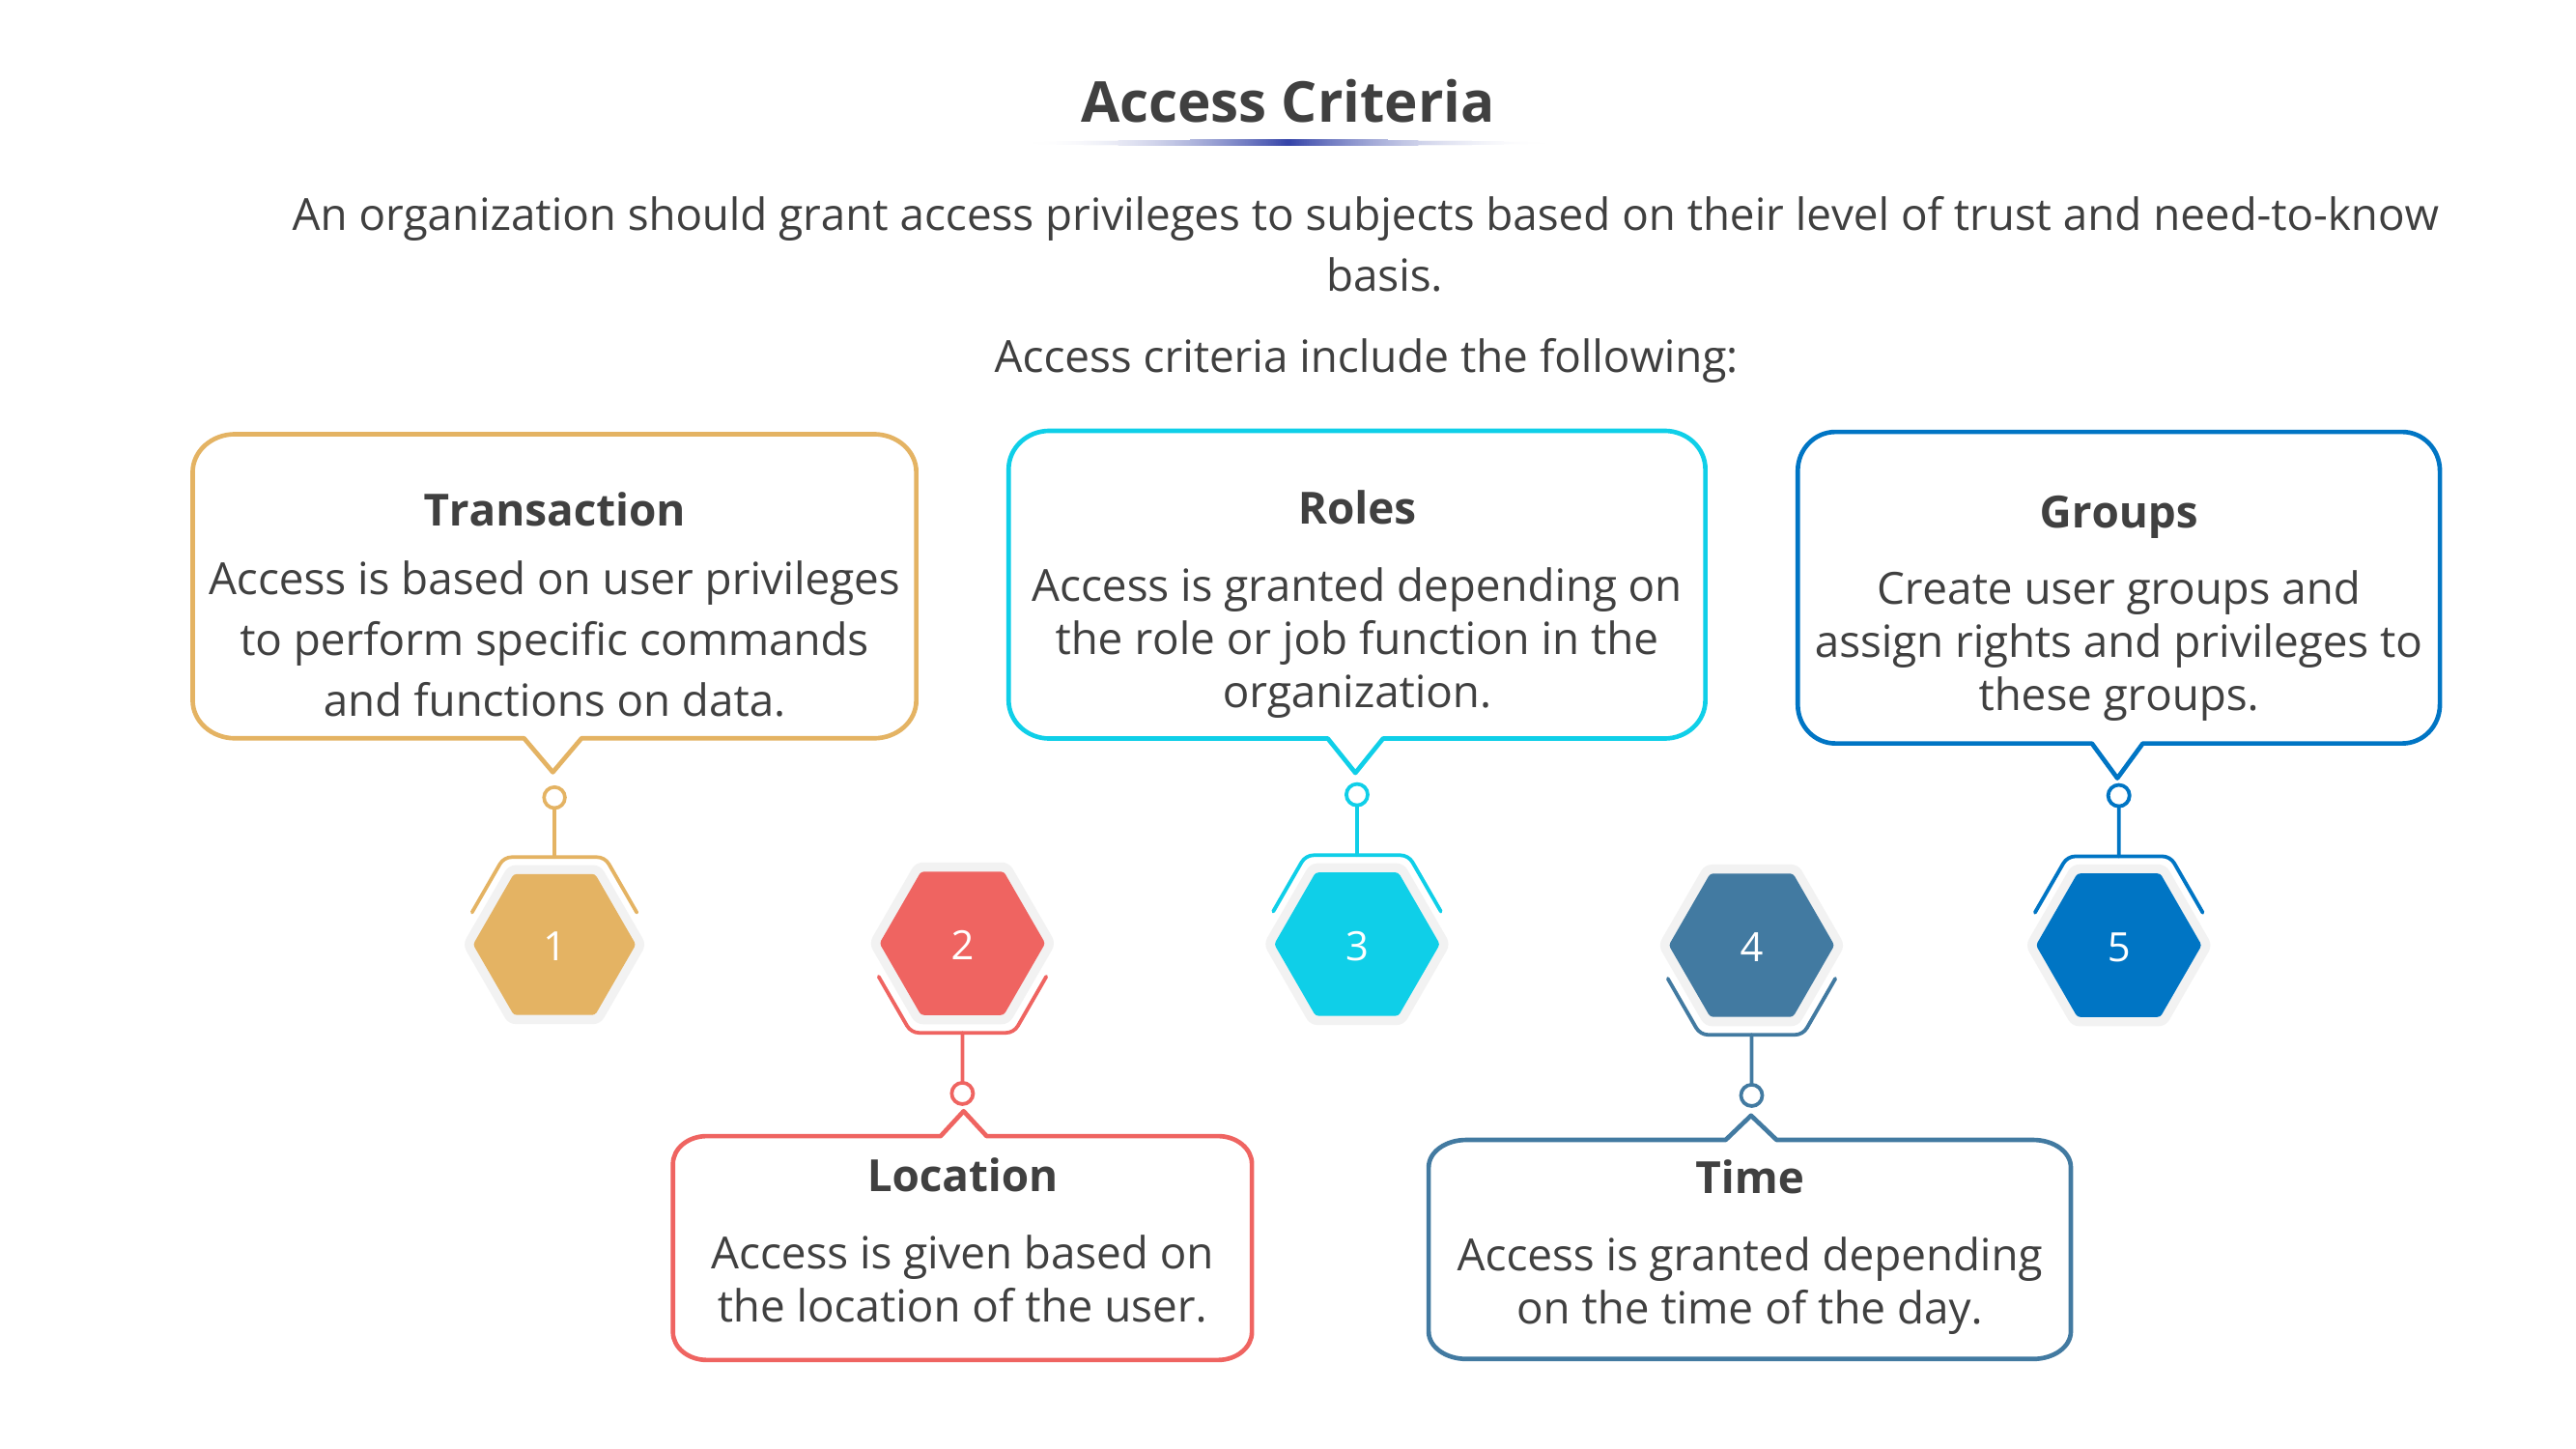

# Access Criteria

An organization should grant access privileges to subjects based on their level of trust and need-to-know basis.
Access criteria include the following:
Roles

Access is granted depending on the role or job function in the organization.

3
Groups

Create user groups and assign rights and privileges to these groups.

5
Transaction

Access is based on user privileges to perform specific commands and functions on data.

1

2

Location

Access is given based on the location of the user.

4

Time

Access is granted depending on the time of the day.